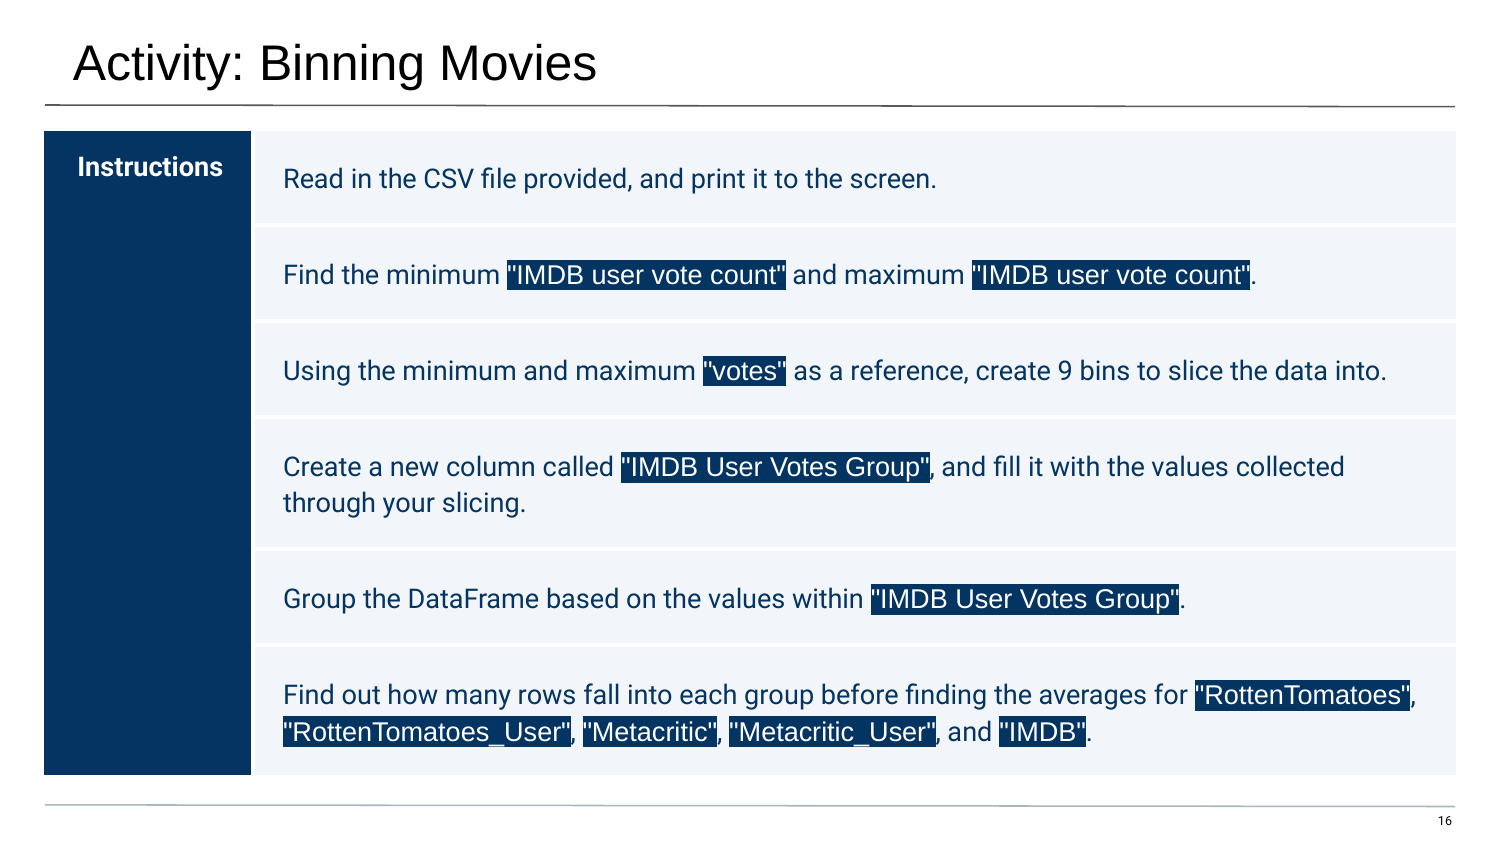

# Activity: Binning Movies
| Instructions | Read in the CSV file provided, and print it to the screen. |
| --- | --- |
|  | Find the minimum "IMDB user vote count" and maximum "IMDB user vote count". |
|  | Using the minimum and maximum "votes" as a reference, create 9 bins to slice the data into. |
|  | Create a new column called "IMDB User Votes Group", and fill it with the values collected through your slicing. |
|  | Group the DataFrame based on the values within "IMDB User Votes Group". |
|  | Find out how many rows fall into each group before finding the averages for "RottenTomatoes", "RottenTomatoes\_User", "Metacritic", "Metacritic\_User", and "IMDB". |